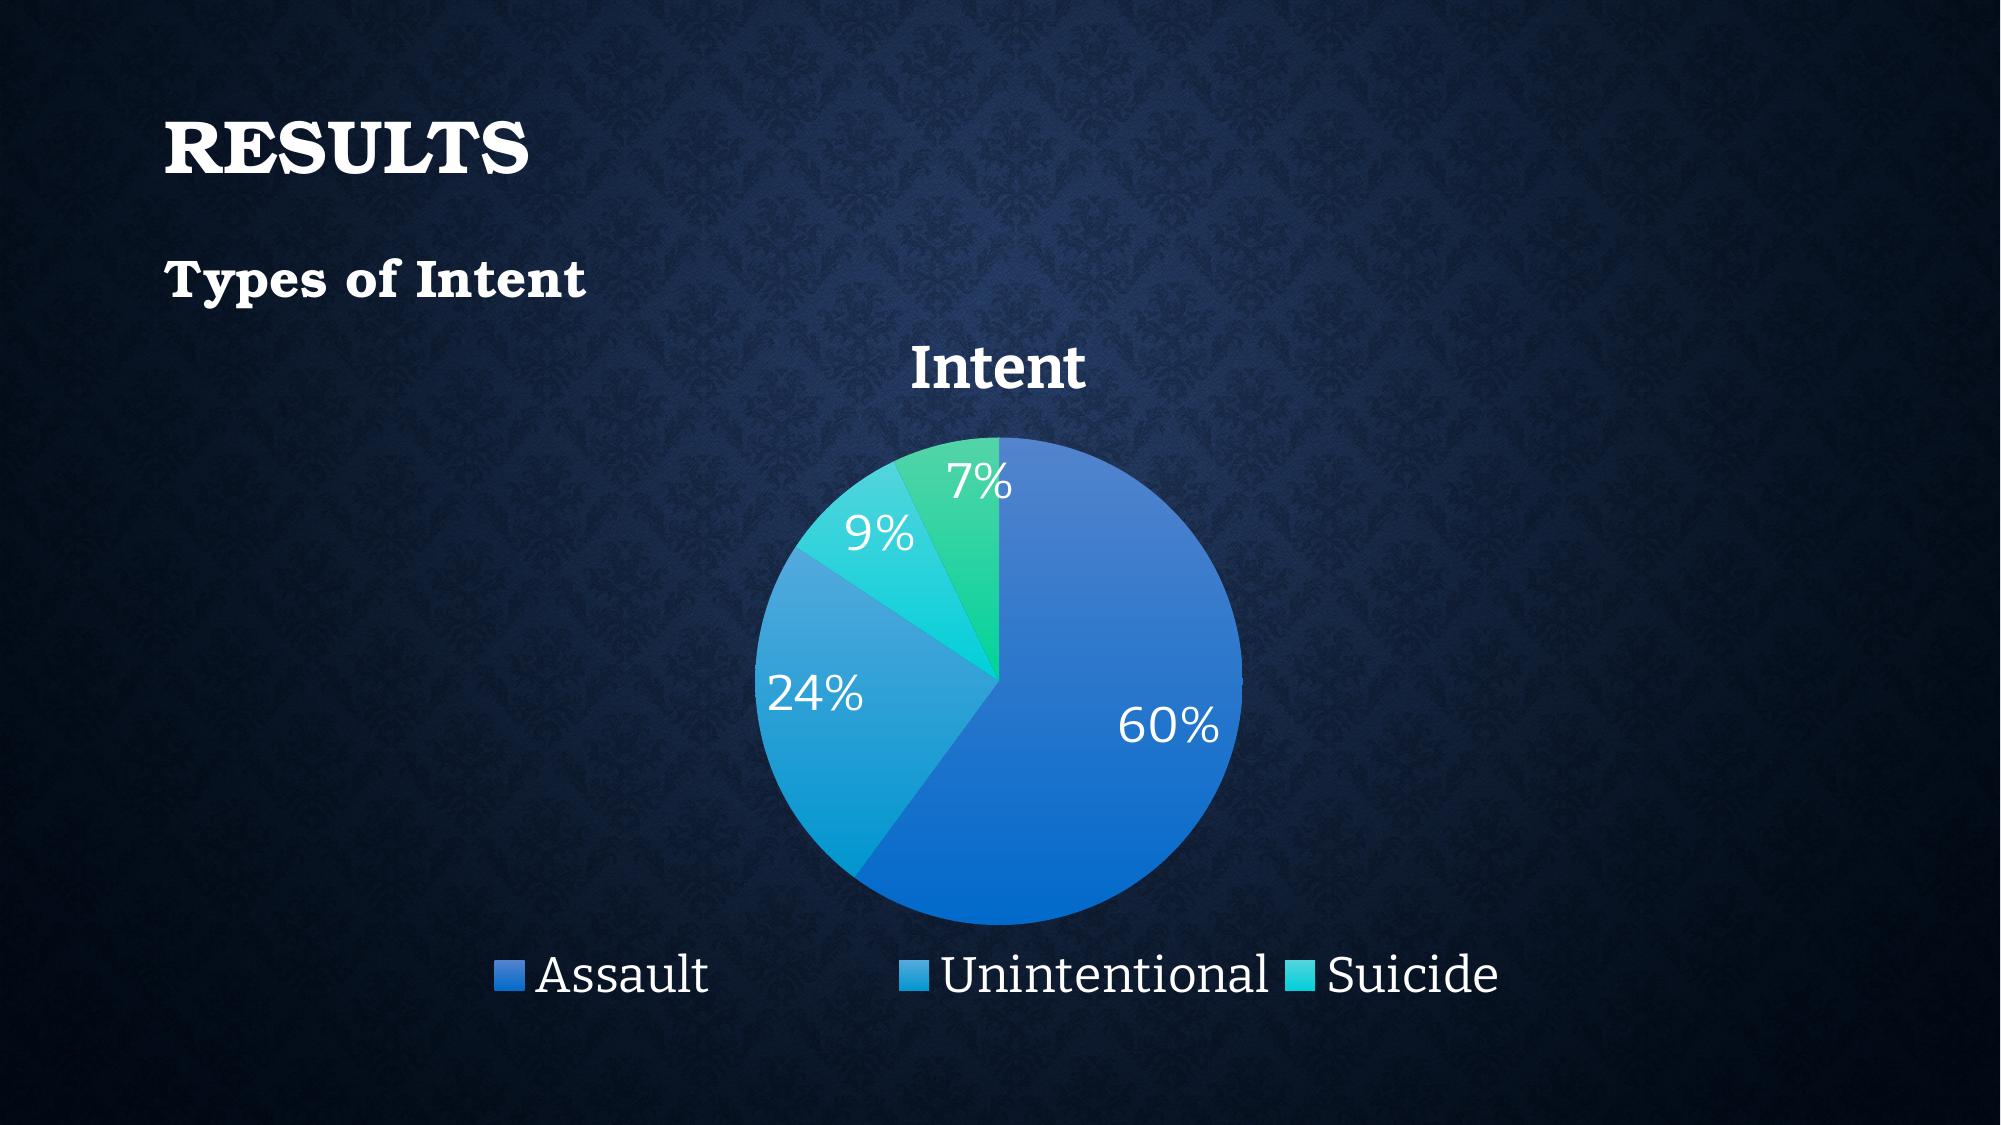

# Results Types of Intent

### Chart:

| Category | Intent |
|---|---|
| Assault | 60.1 |
| Unintentional | 24.2 |
| Suicide | 8.6 |
| Undetermined | 7.1 |